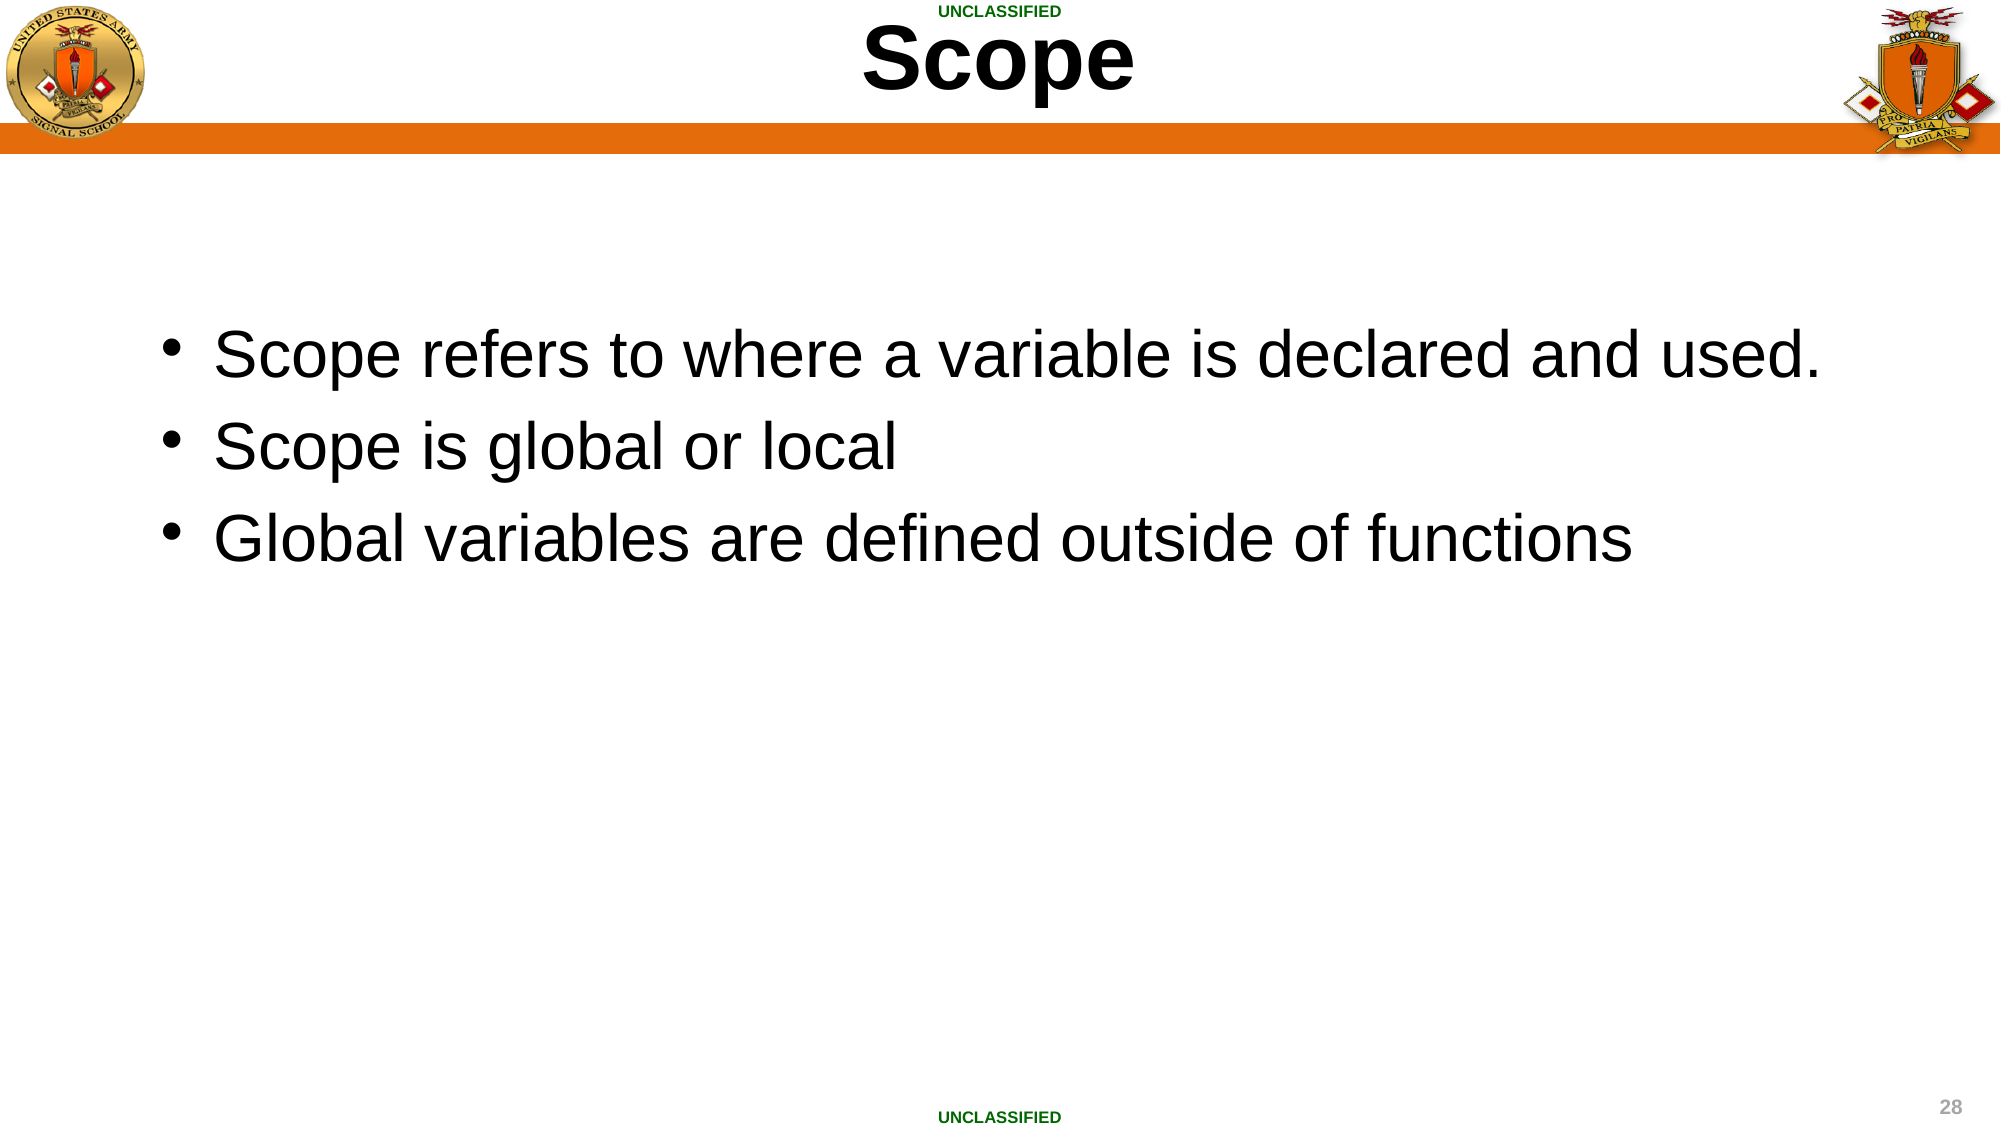

Scope
Scope refers to where a variable is declared and used.
Scope is global or local
Global variables are defined outside of functions